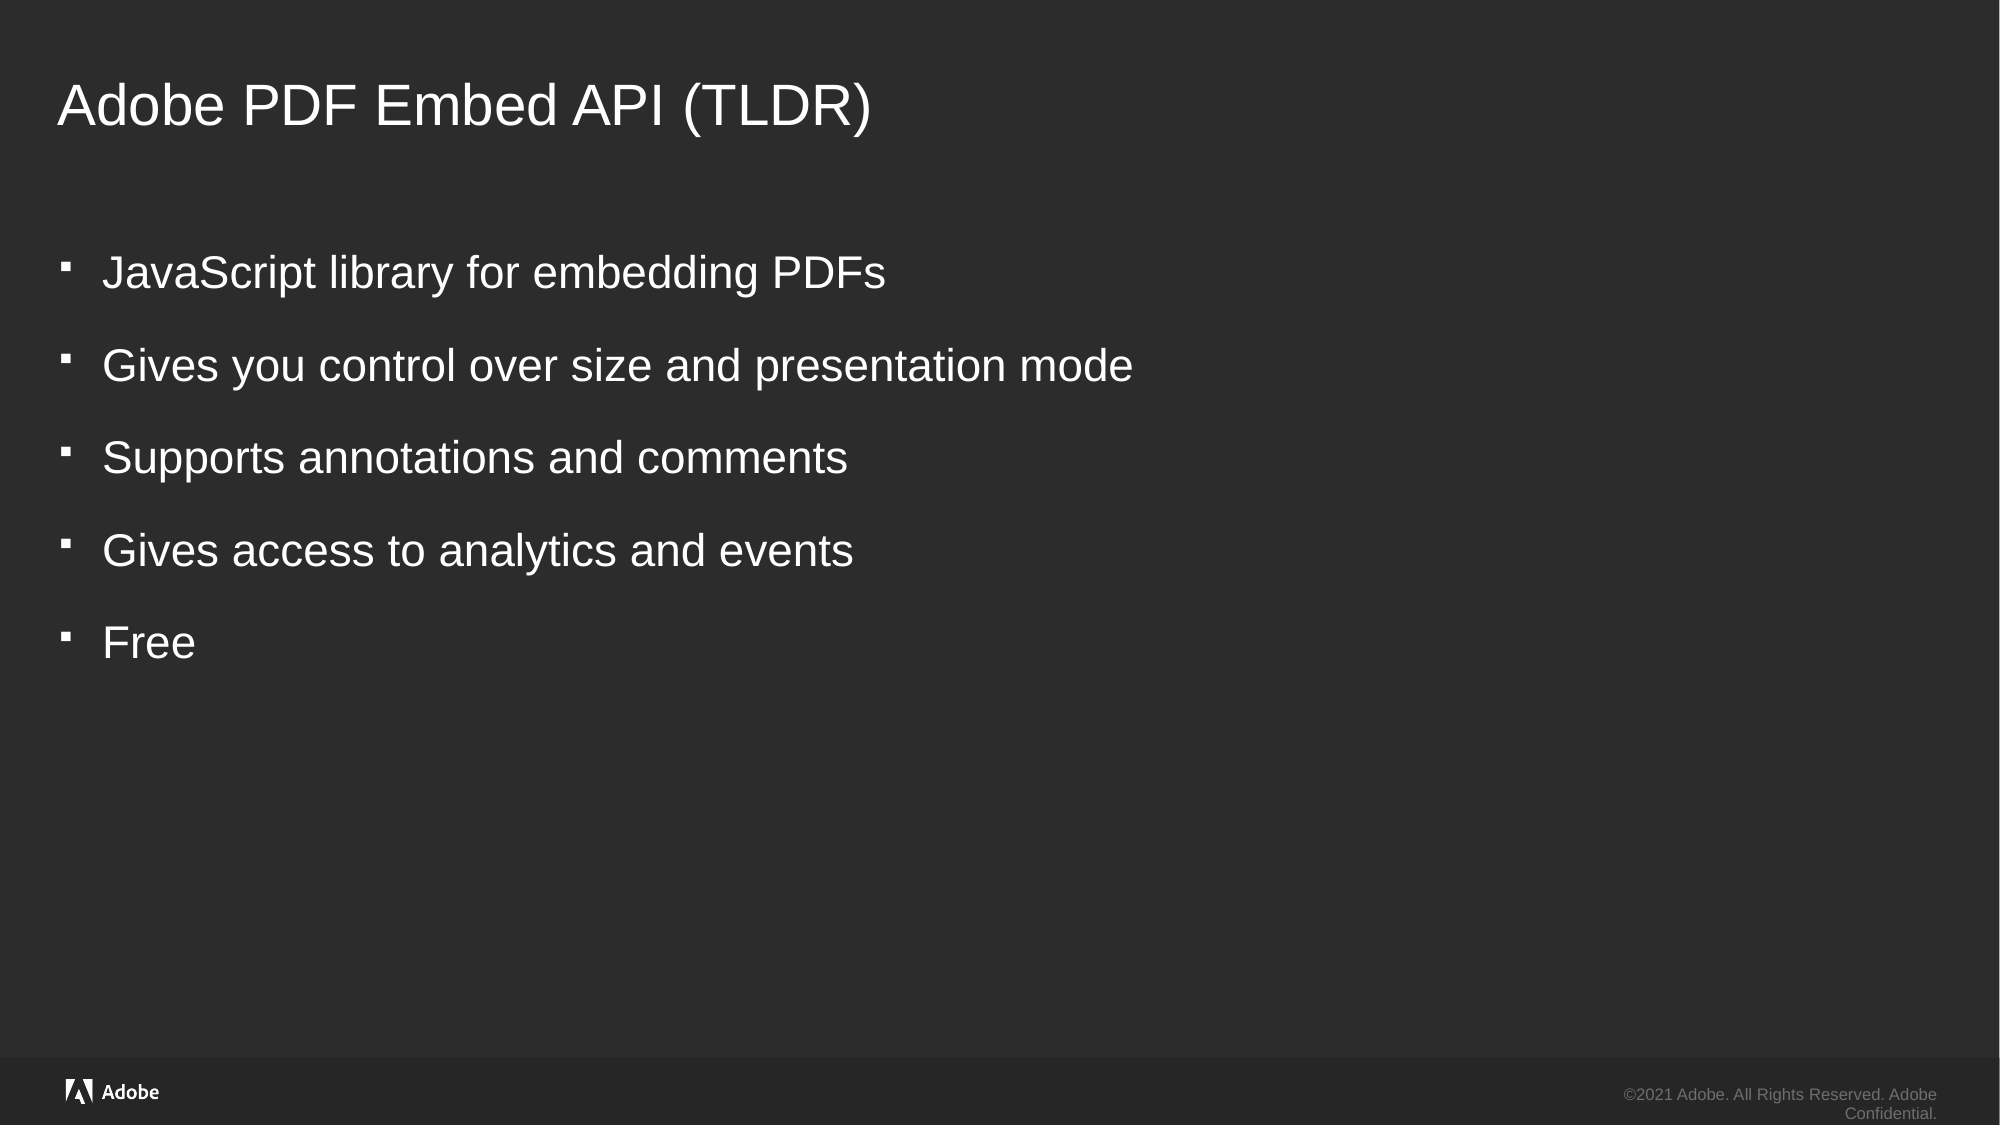

# Adobe PDF Embed API (TLDR)
JavaScript library for embedding PDFs
Gives you control over size and presentation mode
Supports annotations and comments
Gives access to analytics and events
Free